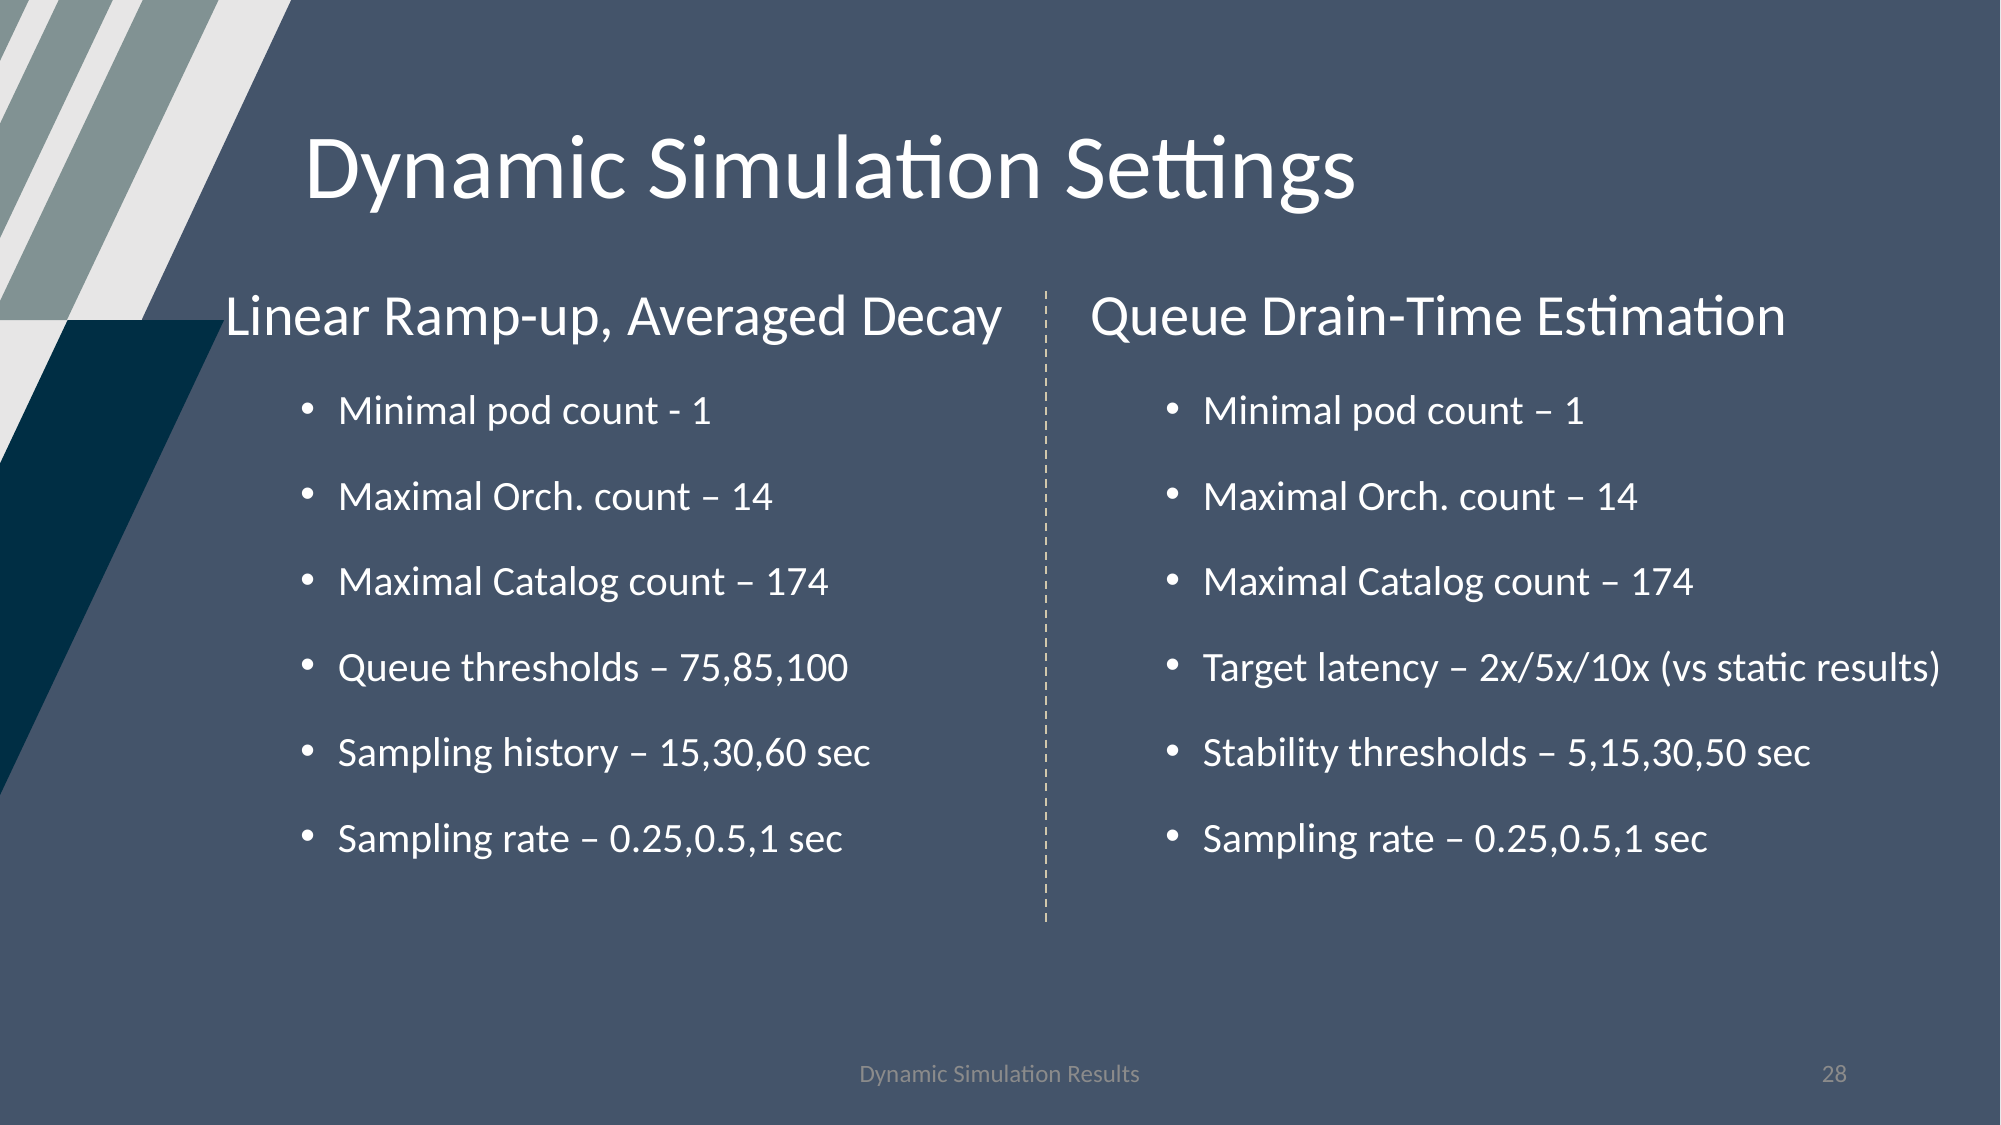

# Dynamic Simulation Settings
Linear Ramp-up, Averaged Decay
Minimal pod count - 1
Maximal Orch. count – 14
Maximal Catalog count – 174
Queue thresholds – 75,85,100
Sampling history – 15,30,60 sec
Sampling rate – 0.25,0.5,1 sec

Queue Drain-Time Estimation
Minimal pod count – 1
Maximal Orch. count – 14
Maximal Catalog count – 174
Target latency – 2x/5x/10x (vs static results)
Stability thresholds – 5,15,30,50 sec
Sampling rate – 0.25,0.5,1 sec
Dynamic Simulation Results
28